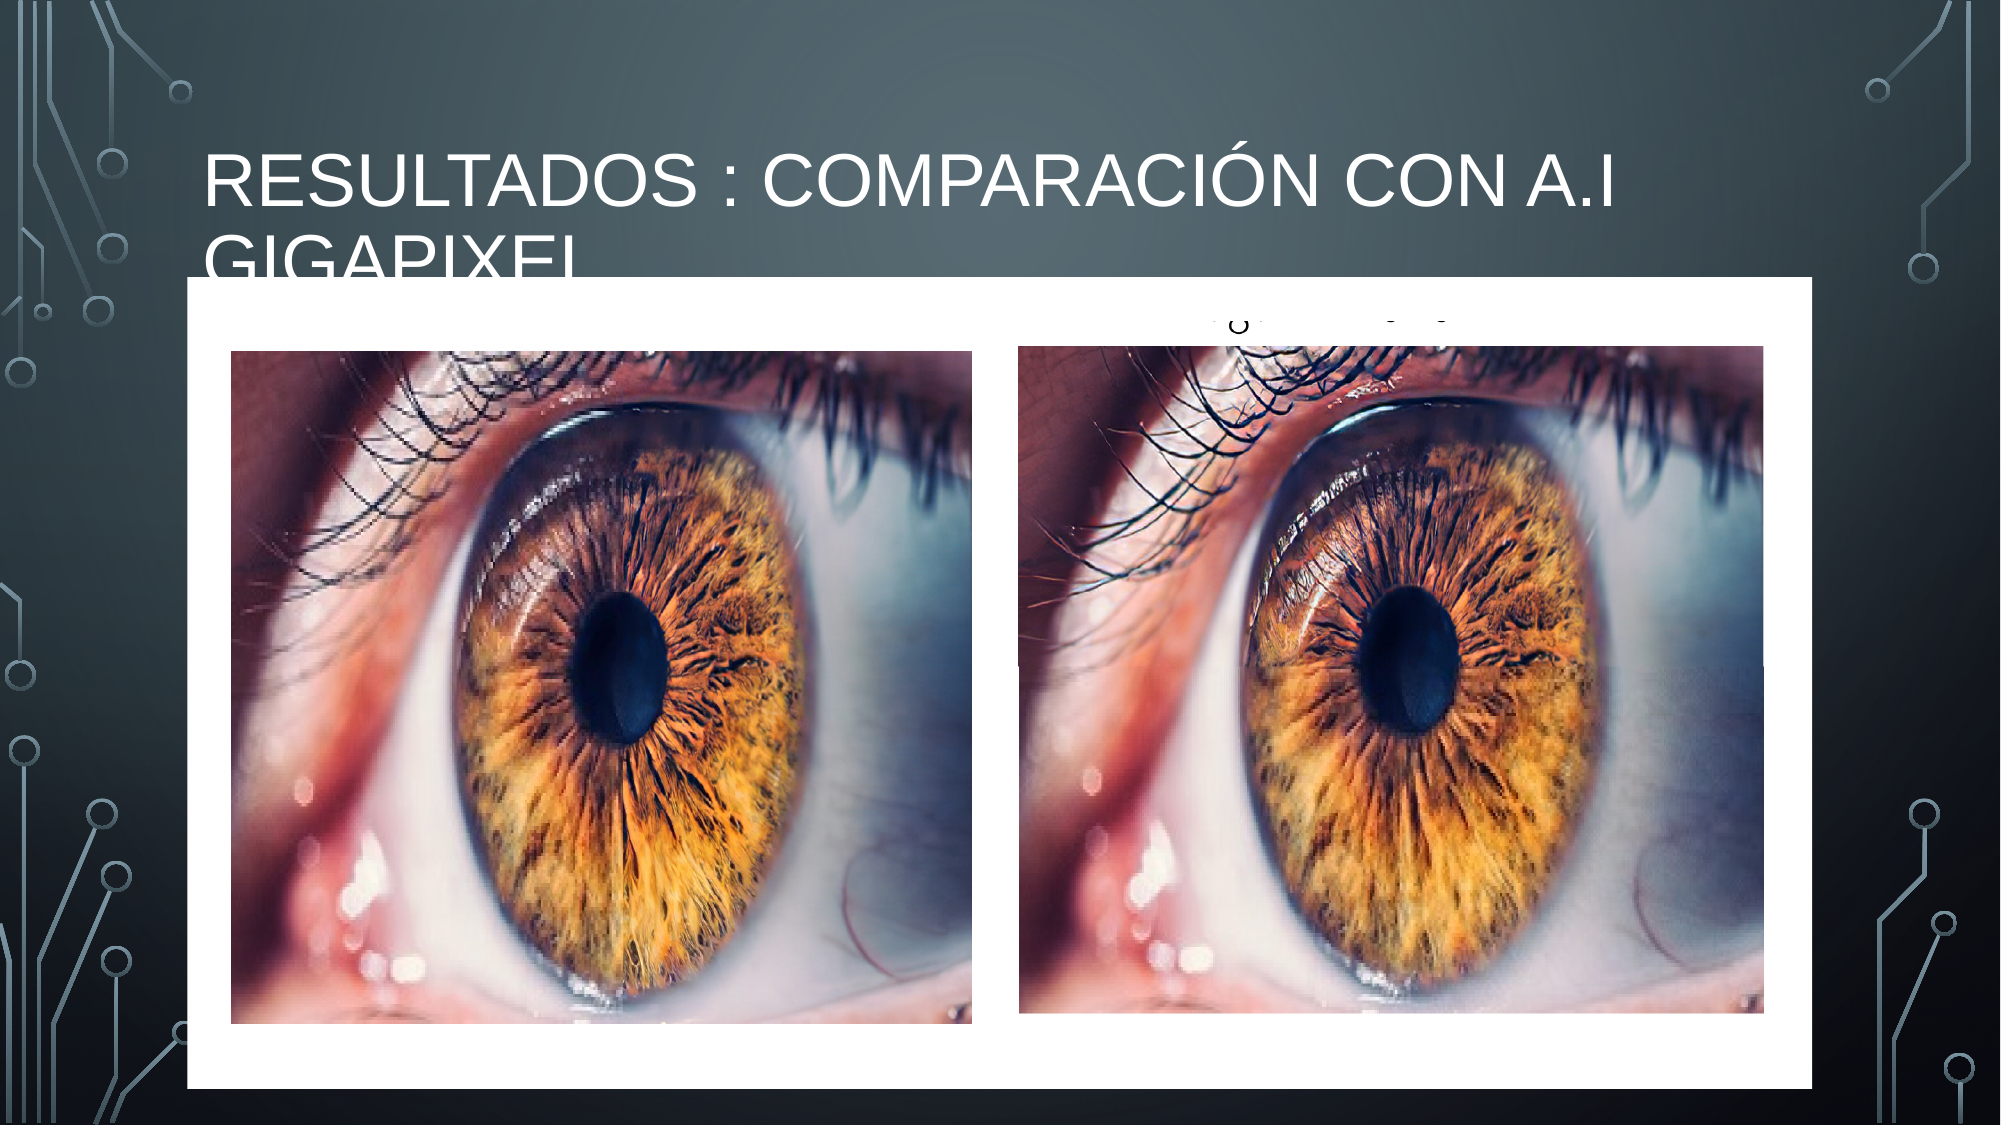

# RESULTADOS : COMPARACIÓN CON A.I GIGAPIXEL